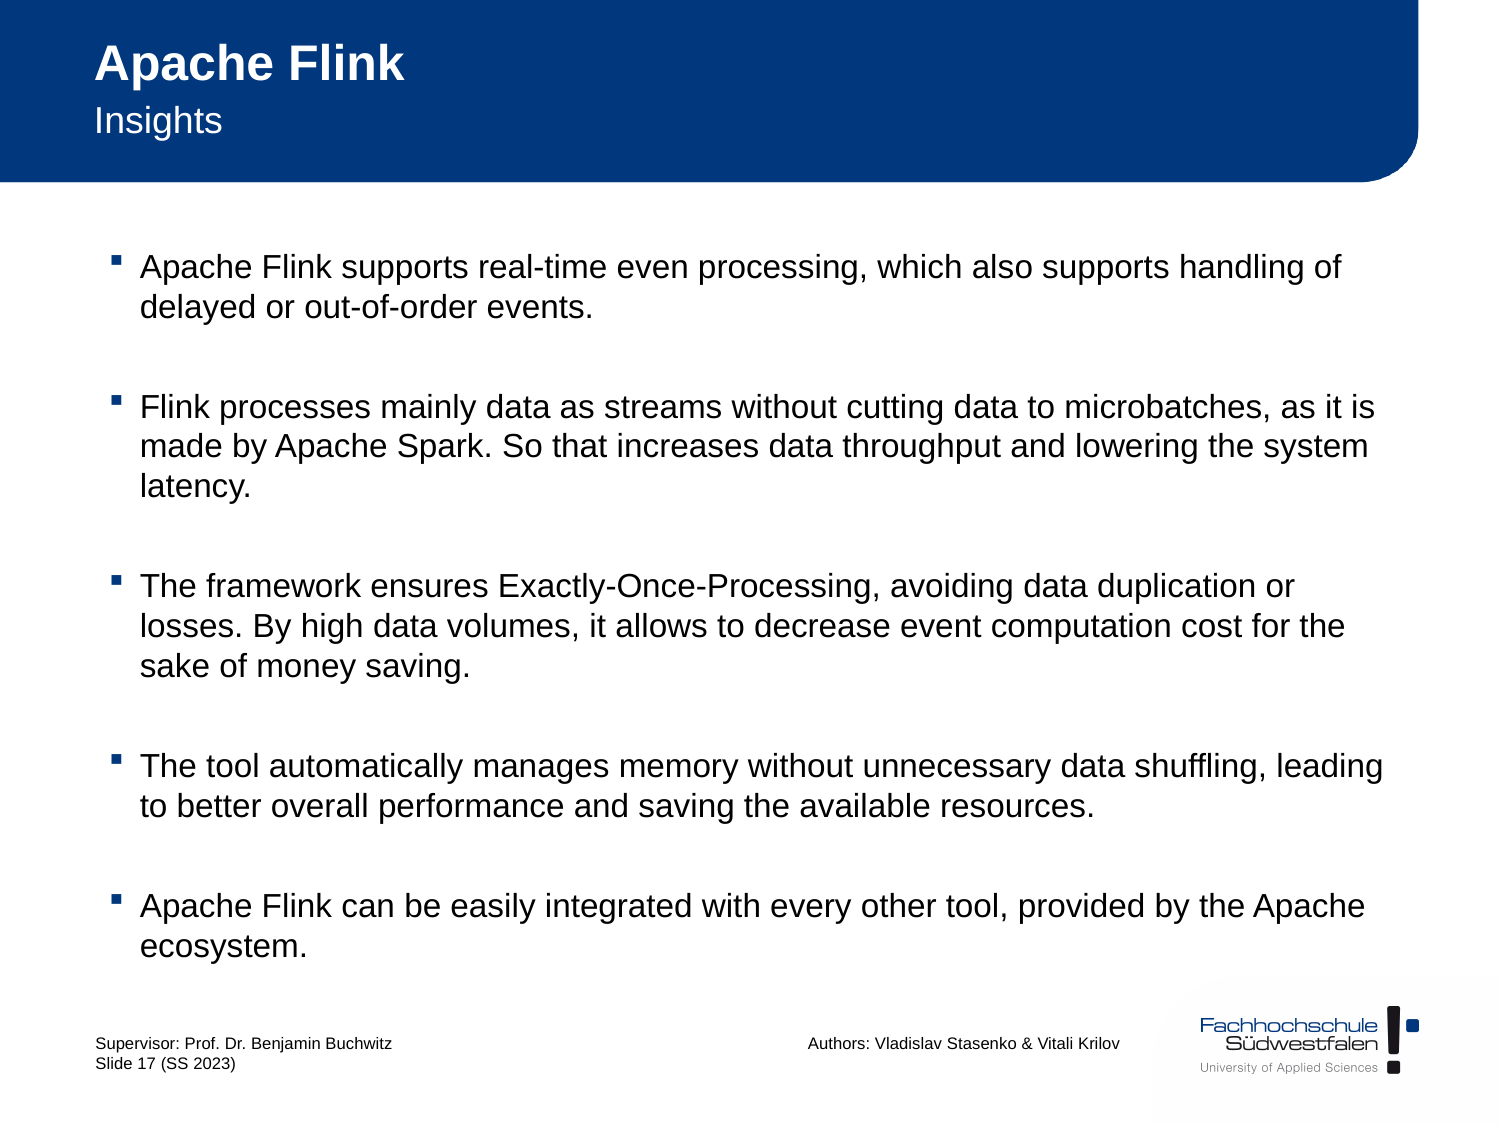

# Apache Flink
Insights
Apache Flink supports real-time even processing, which also supports handling of delayed or out-of-order events.

Flink processes mainly data as streams without cutting data to microbatches, as it is made by Apache Spark. So that increases data throughput and lowering the system latency.

The framework ensures Exactly-Once-Processing, avoiding data duplication or losses. By high data volumes, it allows to decrease event computation cost for the sake of money saving.

The tool automatically manages memory without unnecessary data shuffling, leading to better overall performance and saving the available resources.

Apache Flink can be easily integrated with every other tool, provided by the Apache ecosystem.